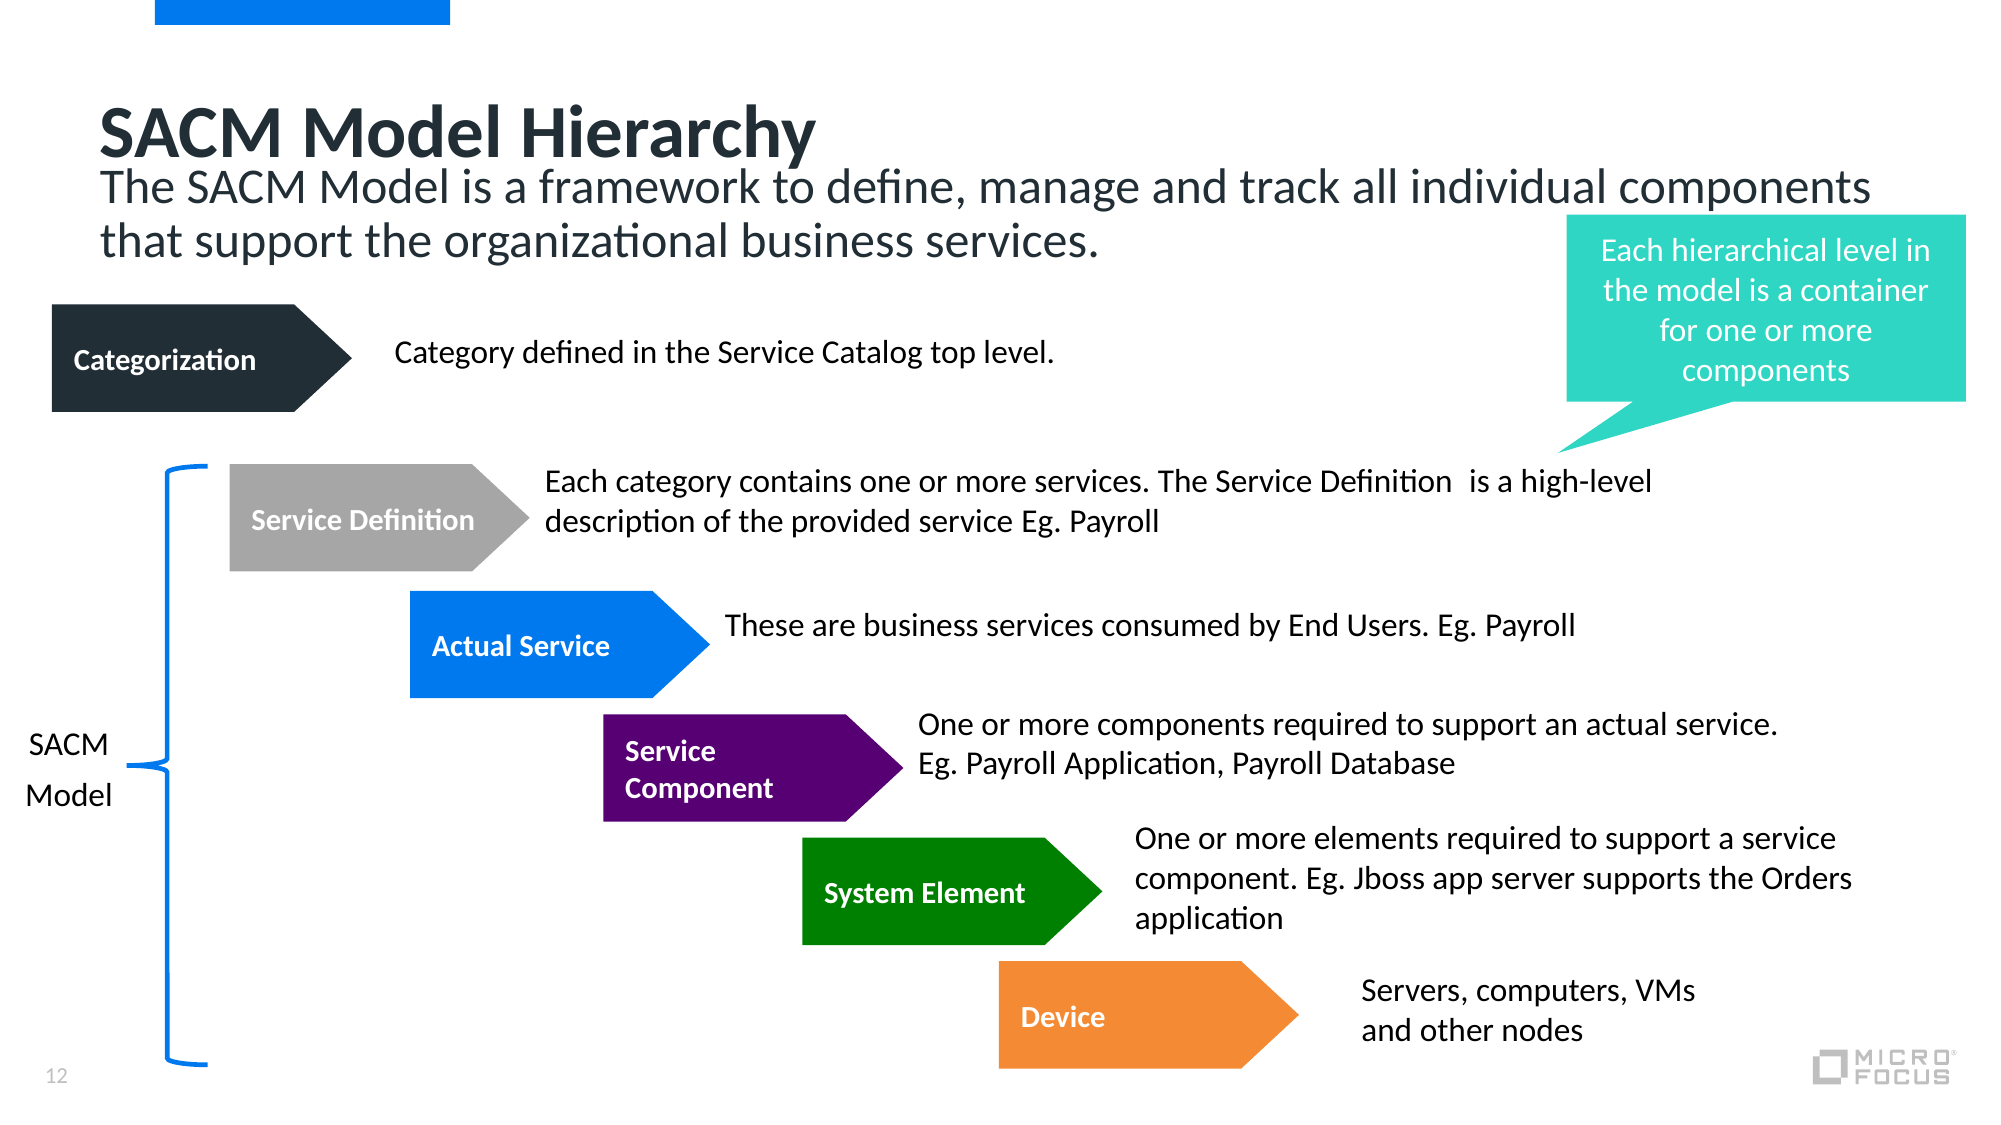

# SACM Model Hierarchy
The SACM Model is a framework to define, manage and track all individual components that support the organizational business services.

Each hierarchical level in the model is a container for one or more components

Categorization
Category defined in the Service Catalog top level.
Each category contains one or more services. The Service Definition  is a high-level description of the provided service Eg. Payroll
Service Definition

Actual Service
These are business services consumed by End Users. Eg. Payroll
One or more components required to support an actual service. Eg. Payroll Application, Payroll Database
SACM
Model
Service Component
One or more elements required to support a service component. Eg. Jboss app server supports the Orders application
System Element
Device
Servers, computers, VMs and other nodes
12